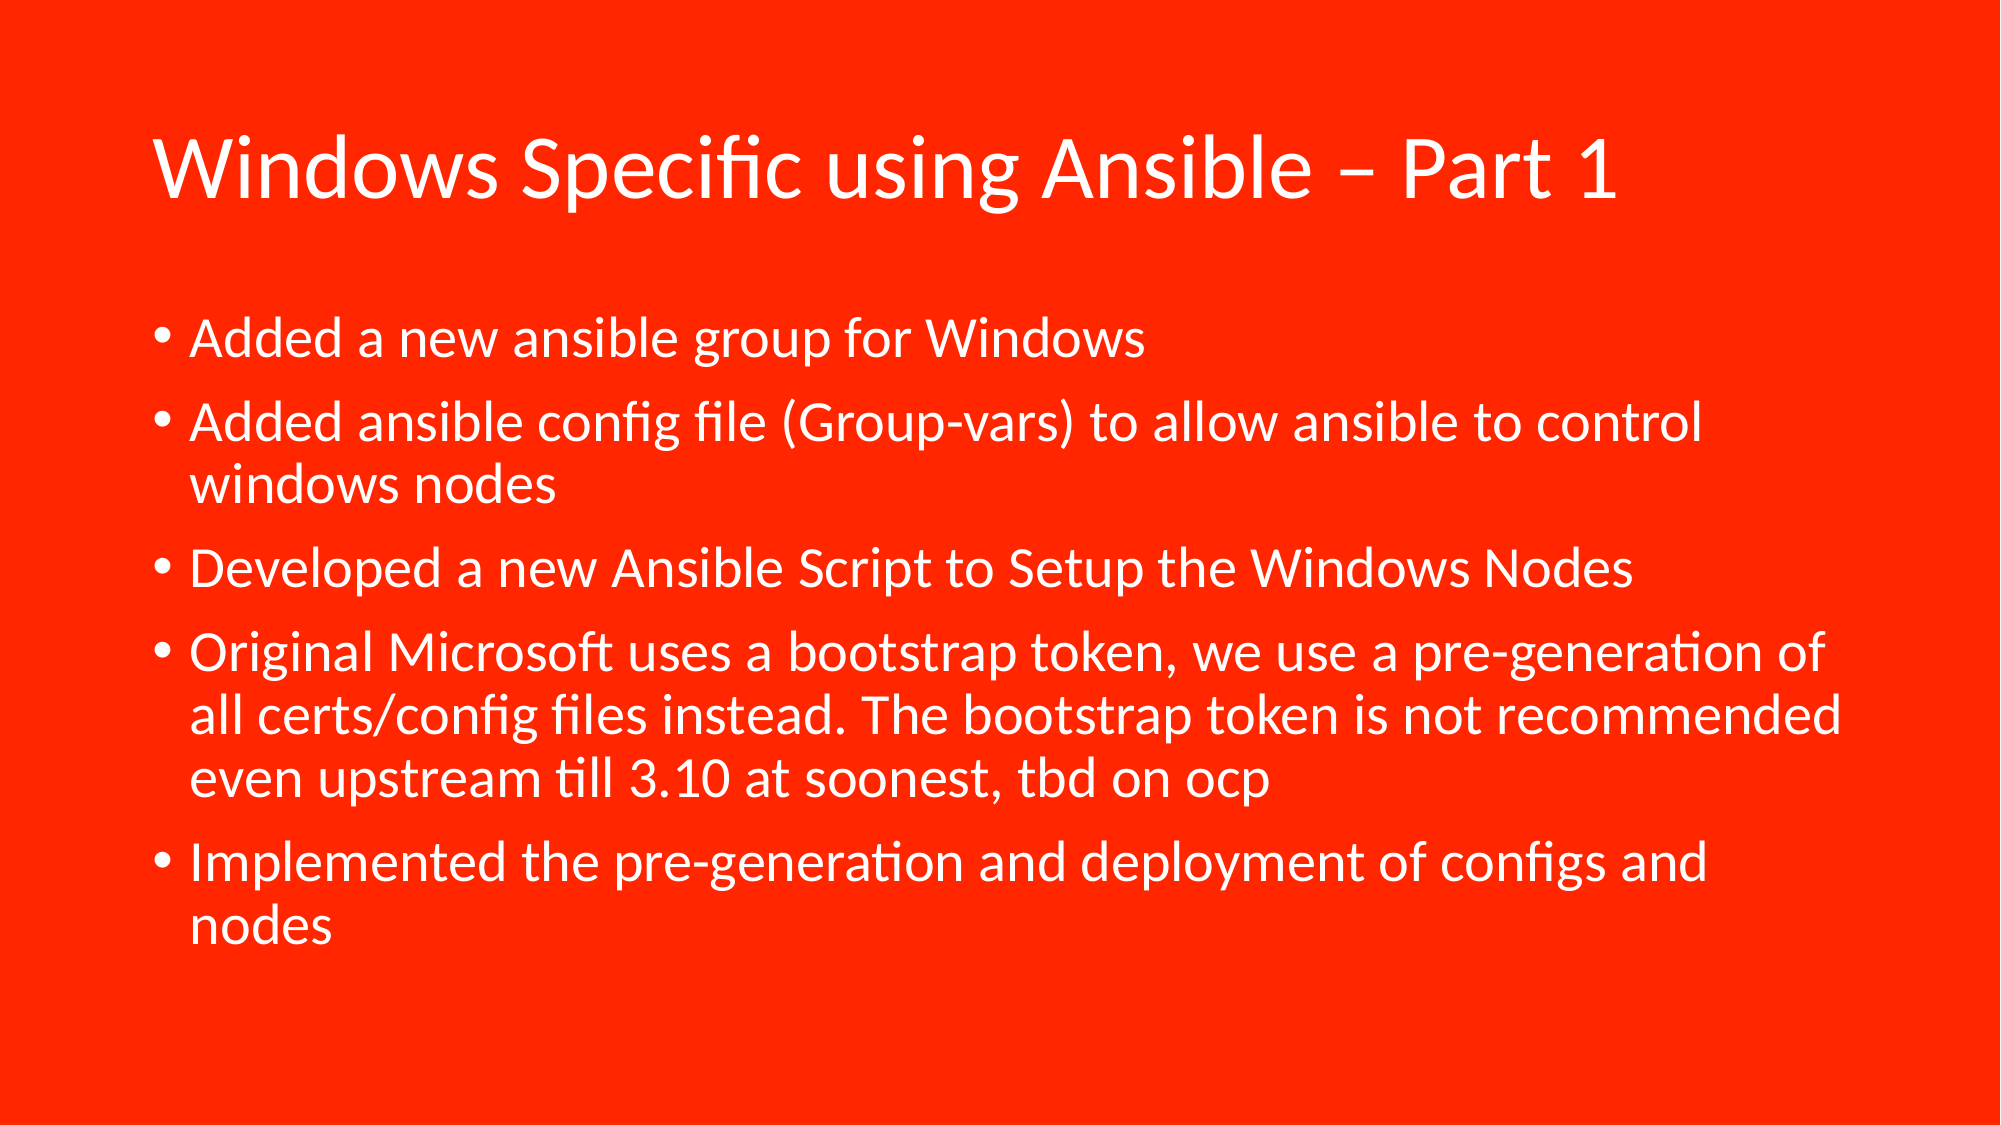

# Windows Specific using Ansible – Part 1
Added a new ansible group for Windows
Added ansible config file (Group-vars) to allow ansible to control windows nodes
Developed a new Ansible Script to Setup the Windows Nodes
Original Microsoft uses a bootstrap token, we use a pre-generation of all certs/config files instead. The bootstrap token is not recommended even upstream till 3.10 at soonest, tbd on ocp
Implemented the pre-generation and deployment of configs and nodes